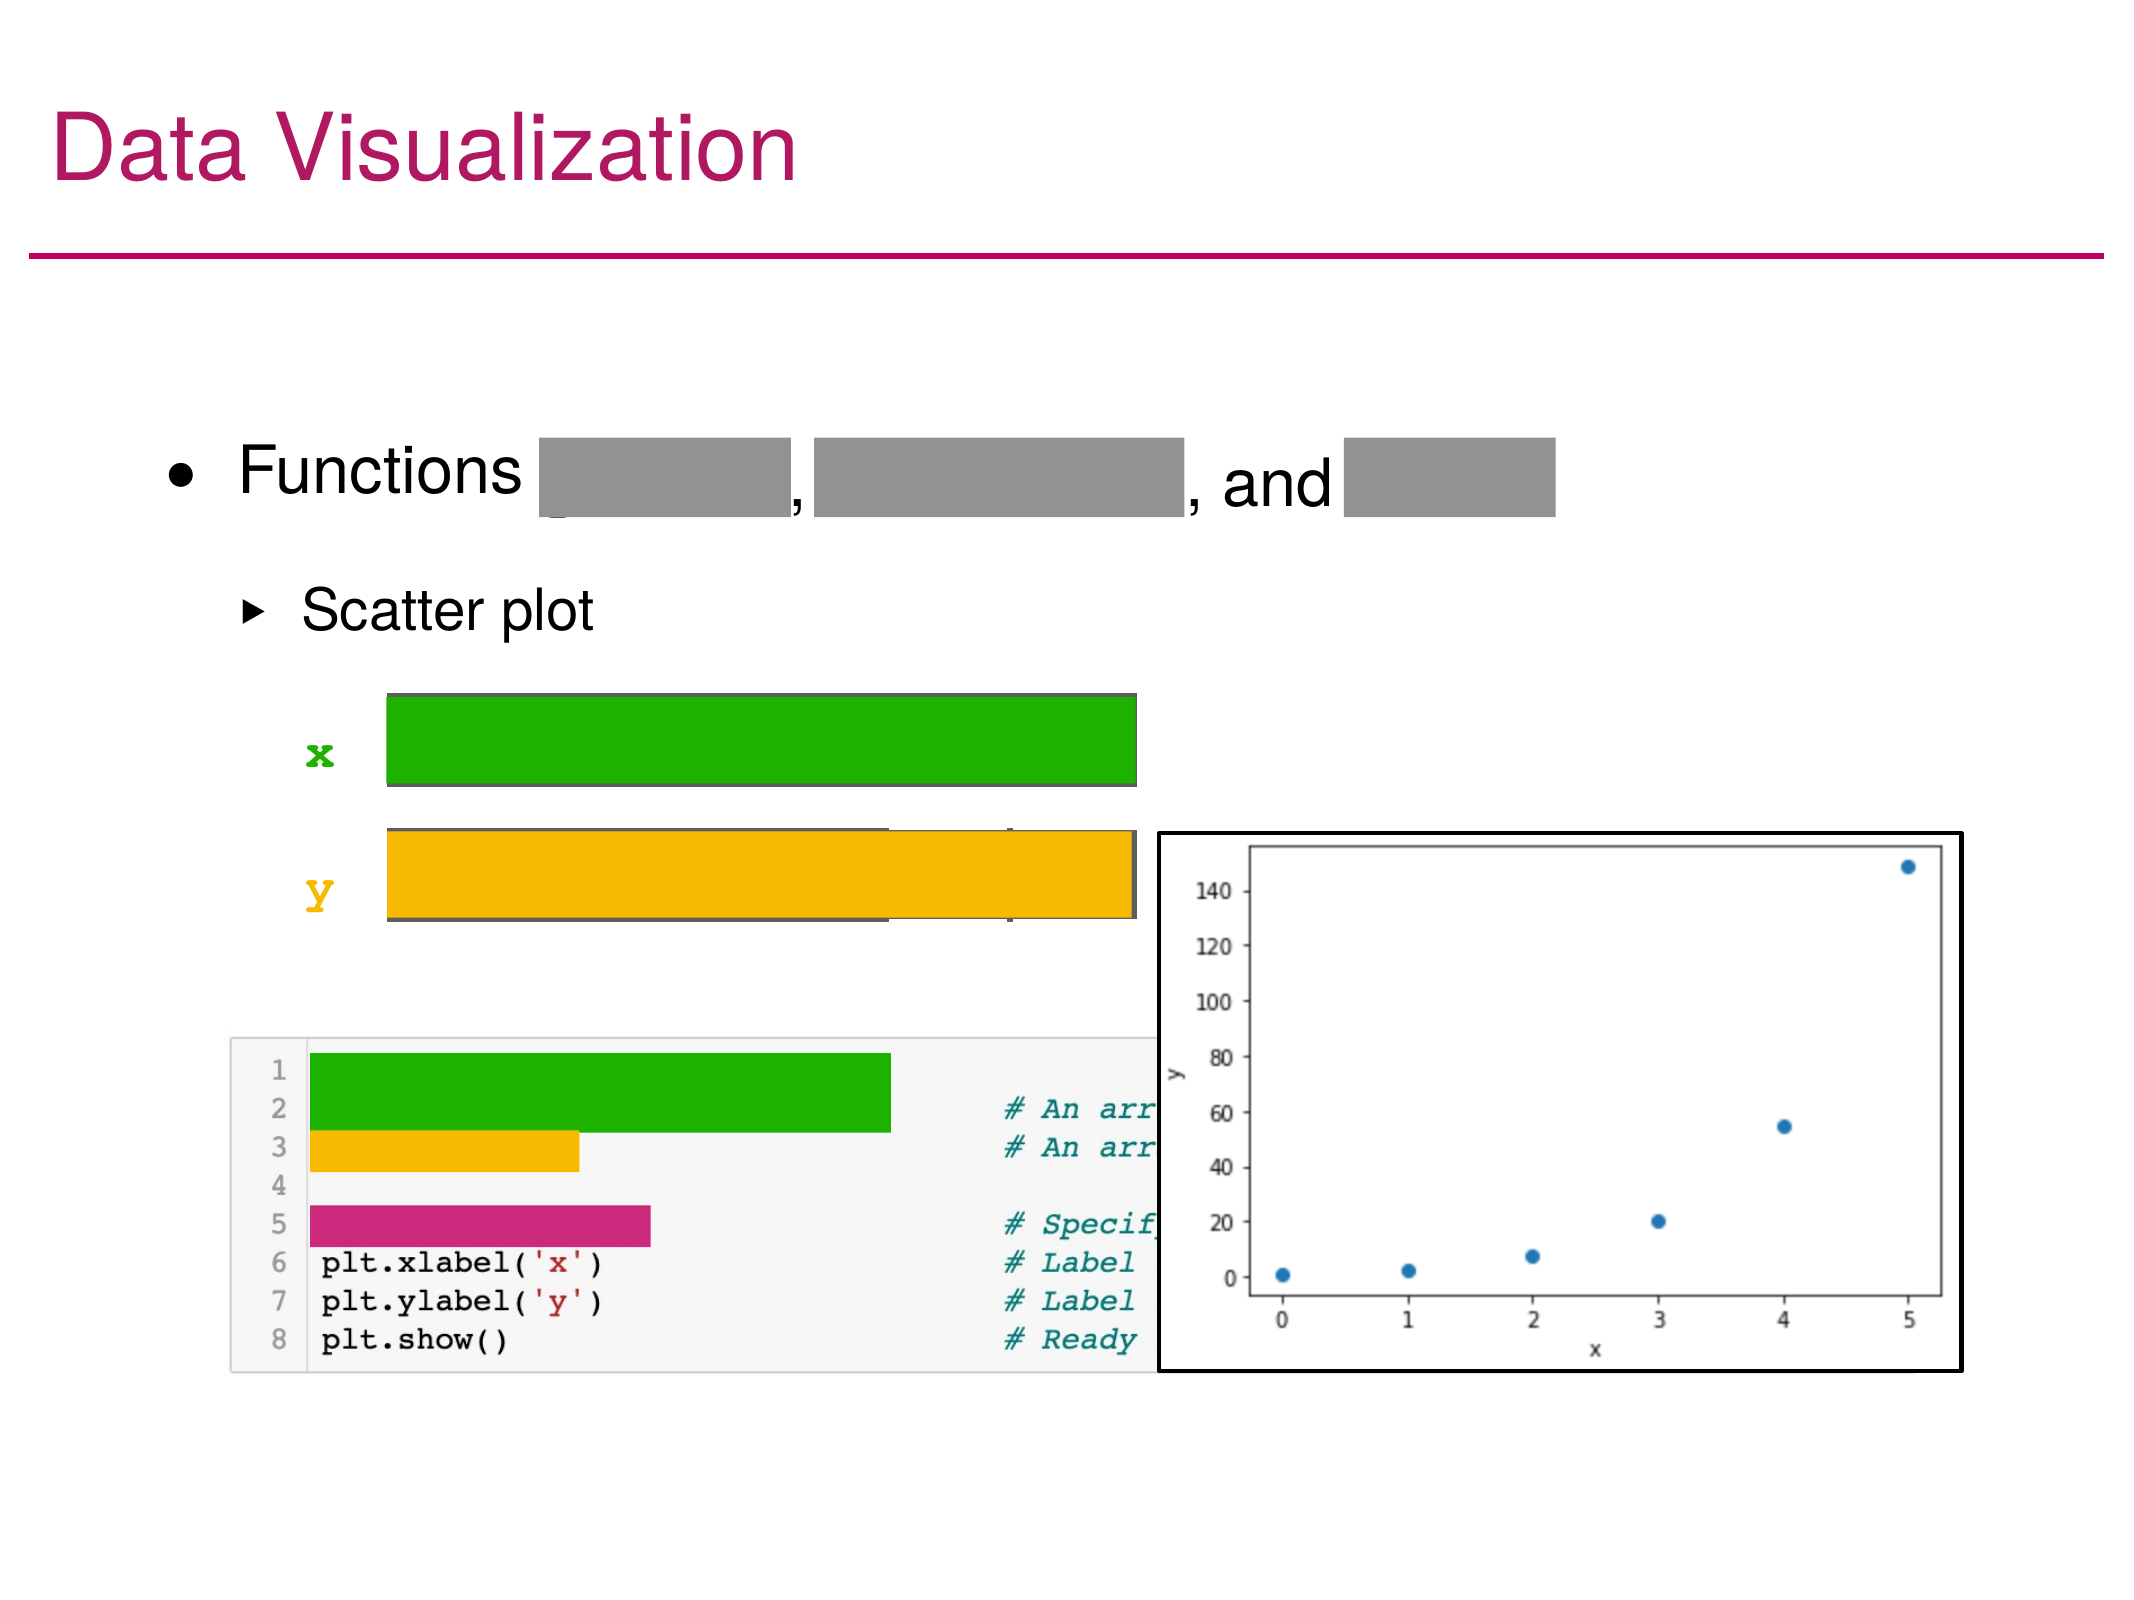

# Data Visualization

Functions
plot()

scatter()

bar()

,
, and
Scatter plot

0	1	2	3	4	5

x

exp(0)	exp(1)	exp(2)	exp(3)	exp(4)	exp(5)

y